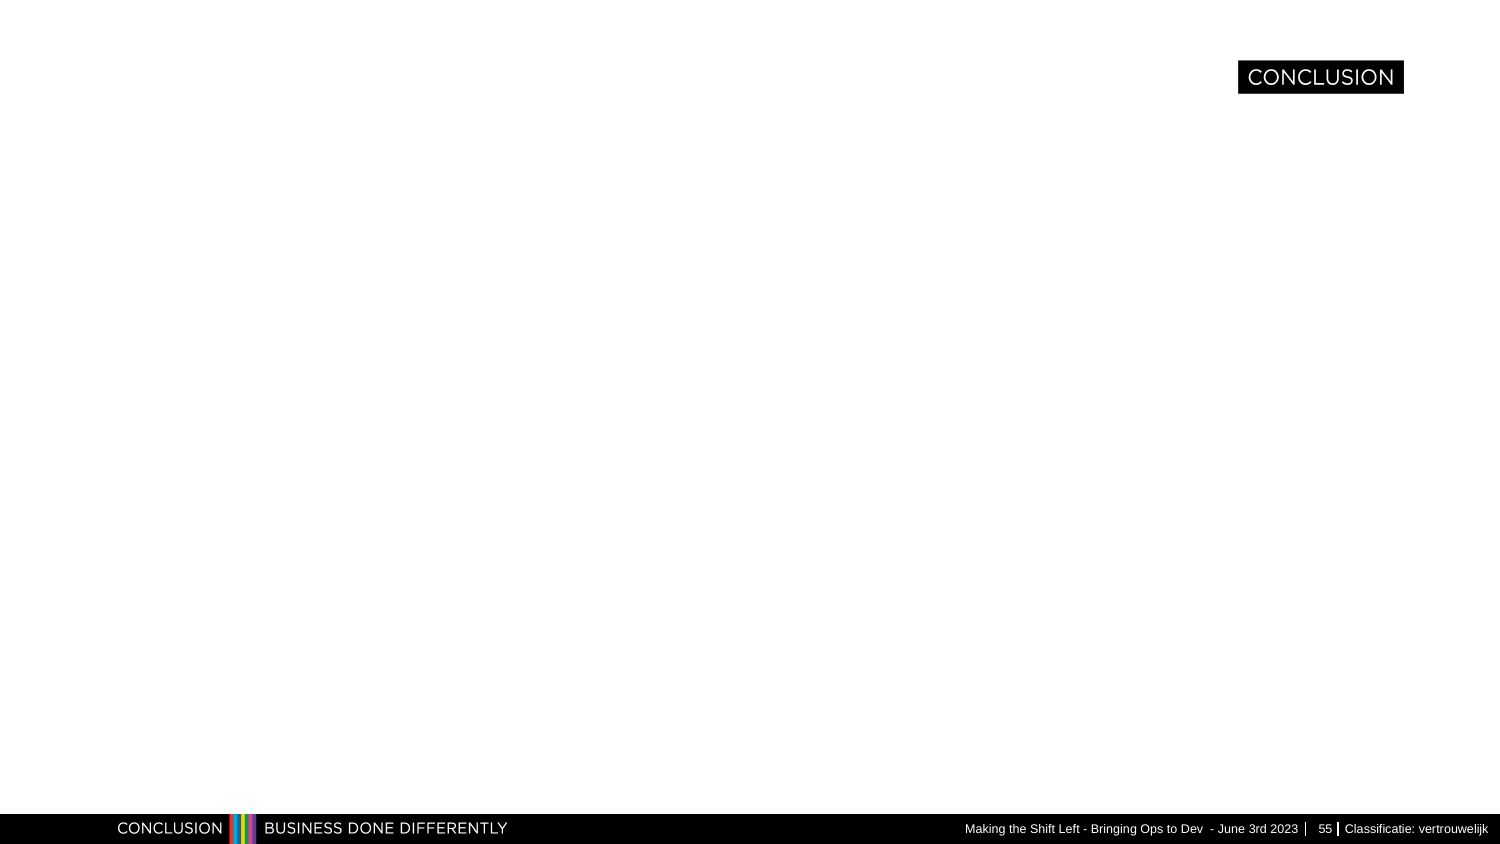

#
1202
Making the Shift Left - Bringing Ops to Dev  - June 3rd 2023
55